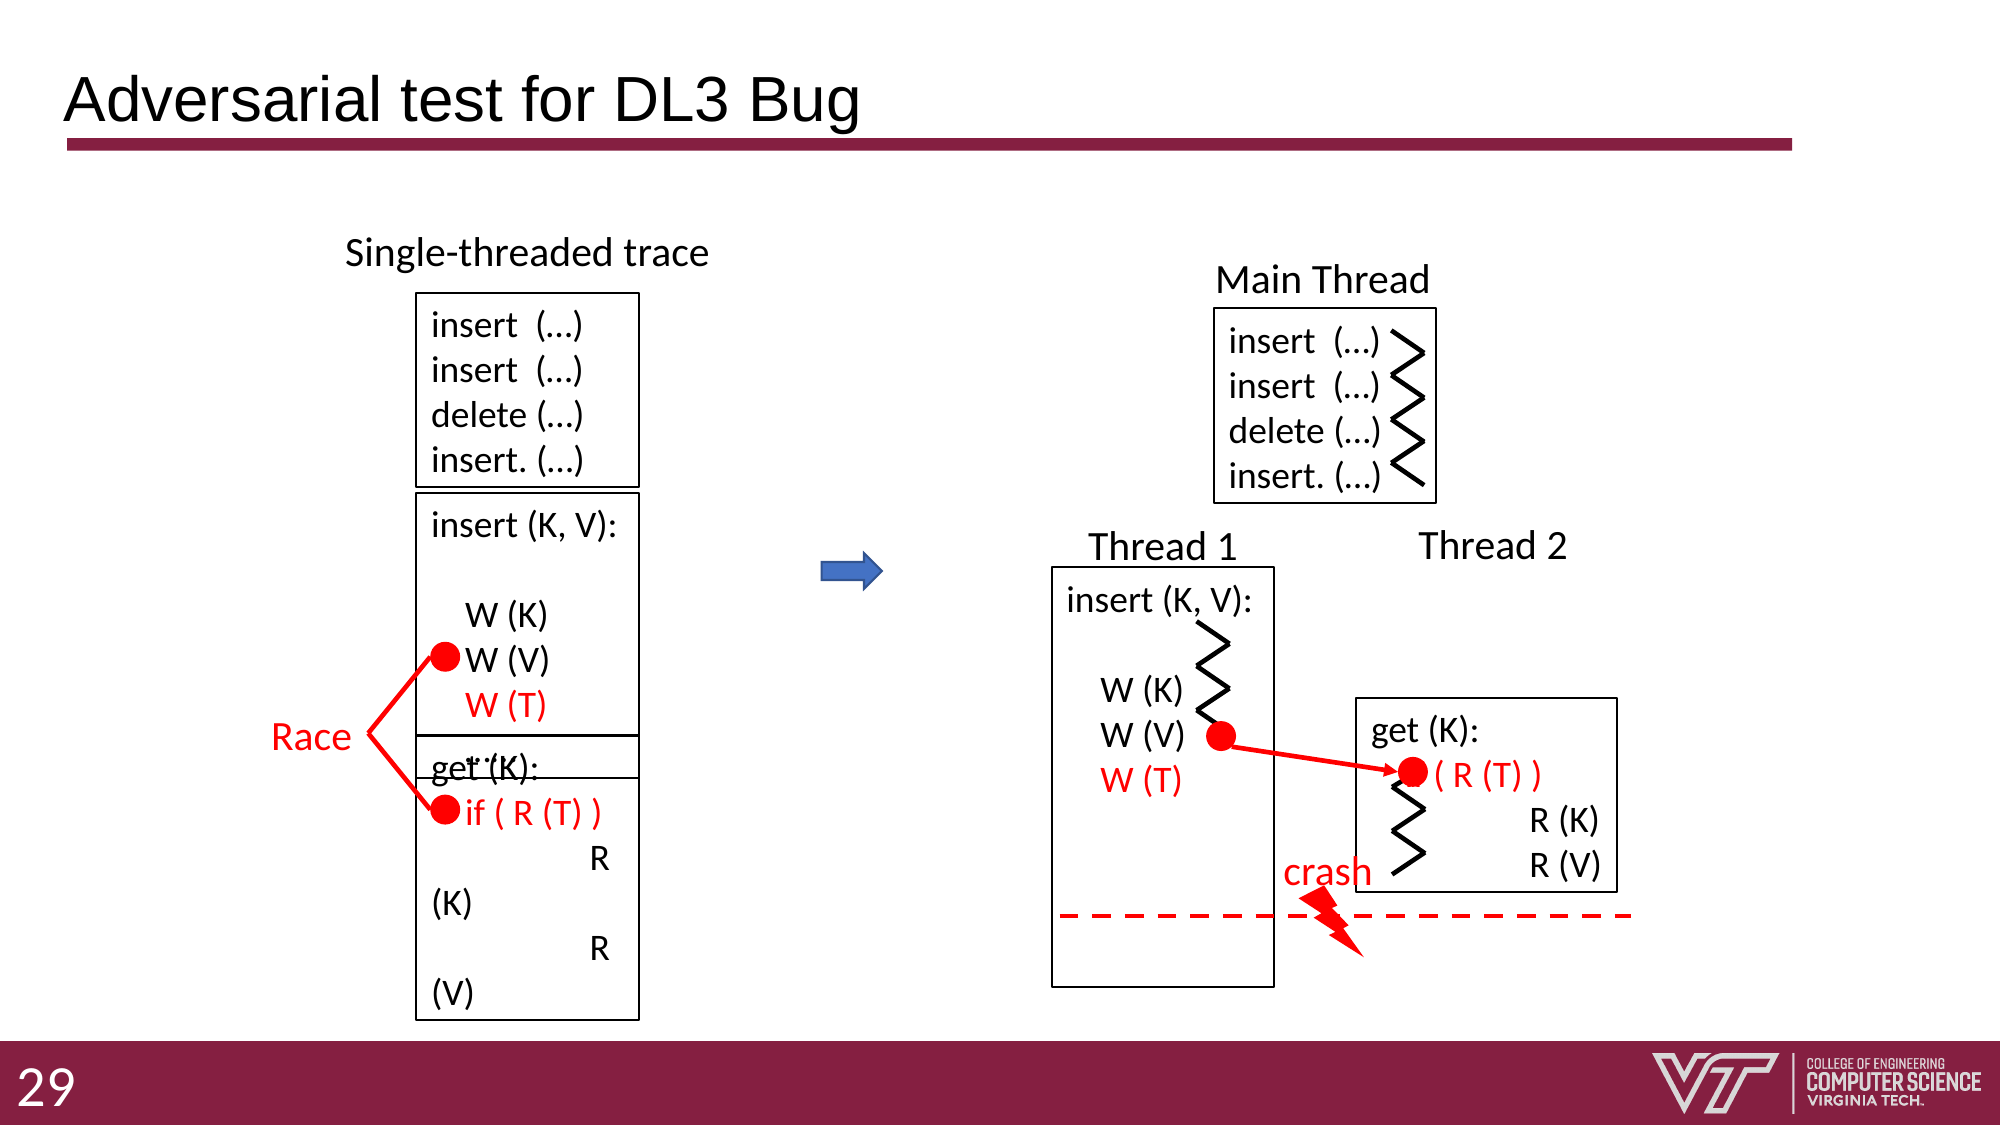

# Adversarial test for DL3 Bug
Single-threaded trace
Main Thread
insert  (…)
insert  (…)
delete (…)
insert. (…)
insert  (…)
insert  (…)
delete (…)
insert. (…)
insert (K, V):
    W (K)
    W (V)
    W (T)
    ……

Thread 2
Thread 1

insert (K, V):
    W (K)
    W (V)
    W (T)

get (K):
    if ( R (T) )
    	 R (K)
    	 R (V)
Race

get (K):
    if ( R (T) )
    	 R (K)
    	 R (V)

crash

29